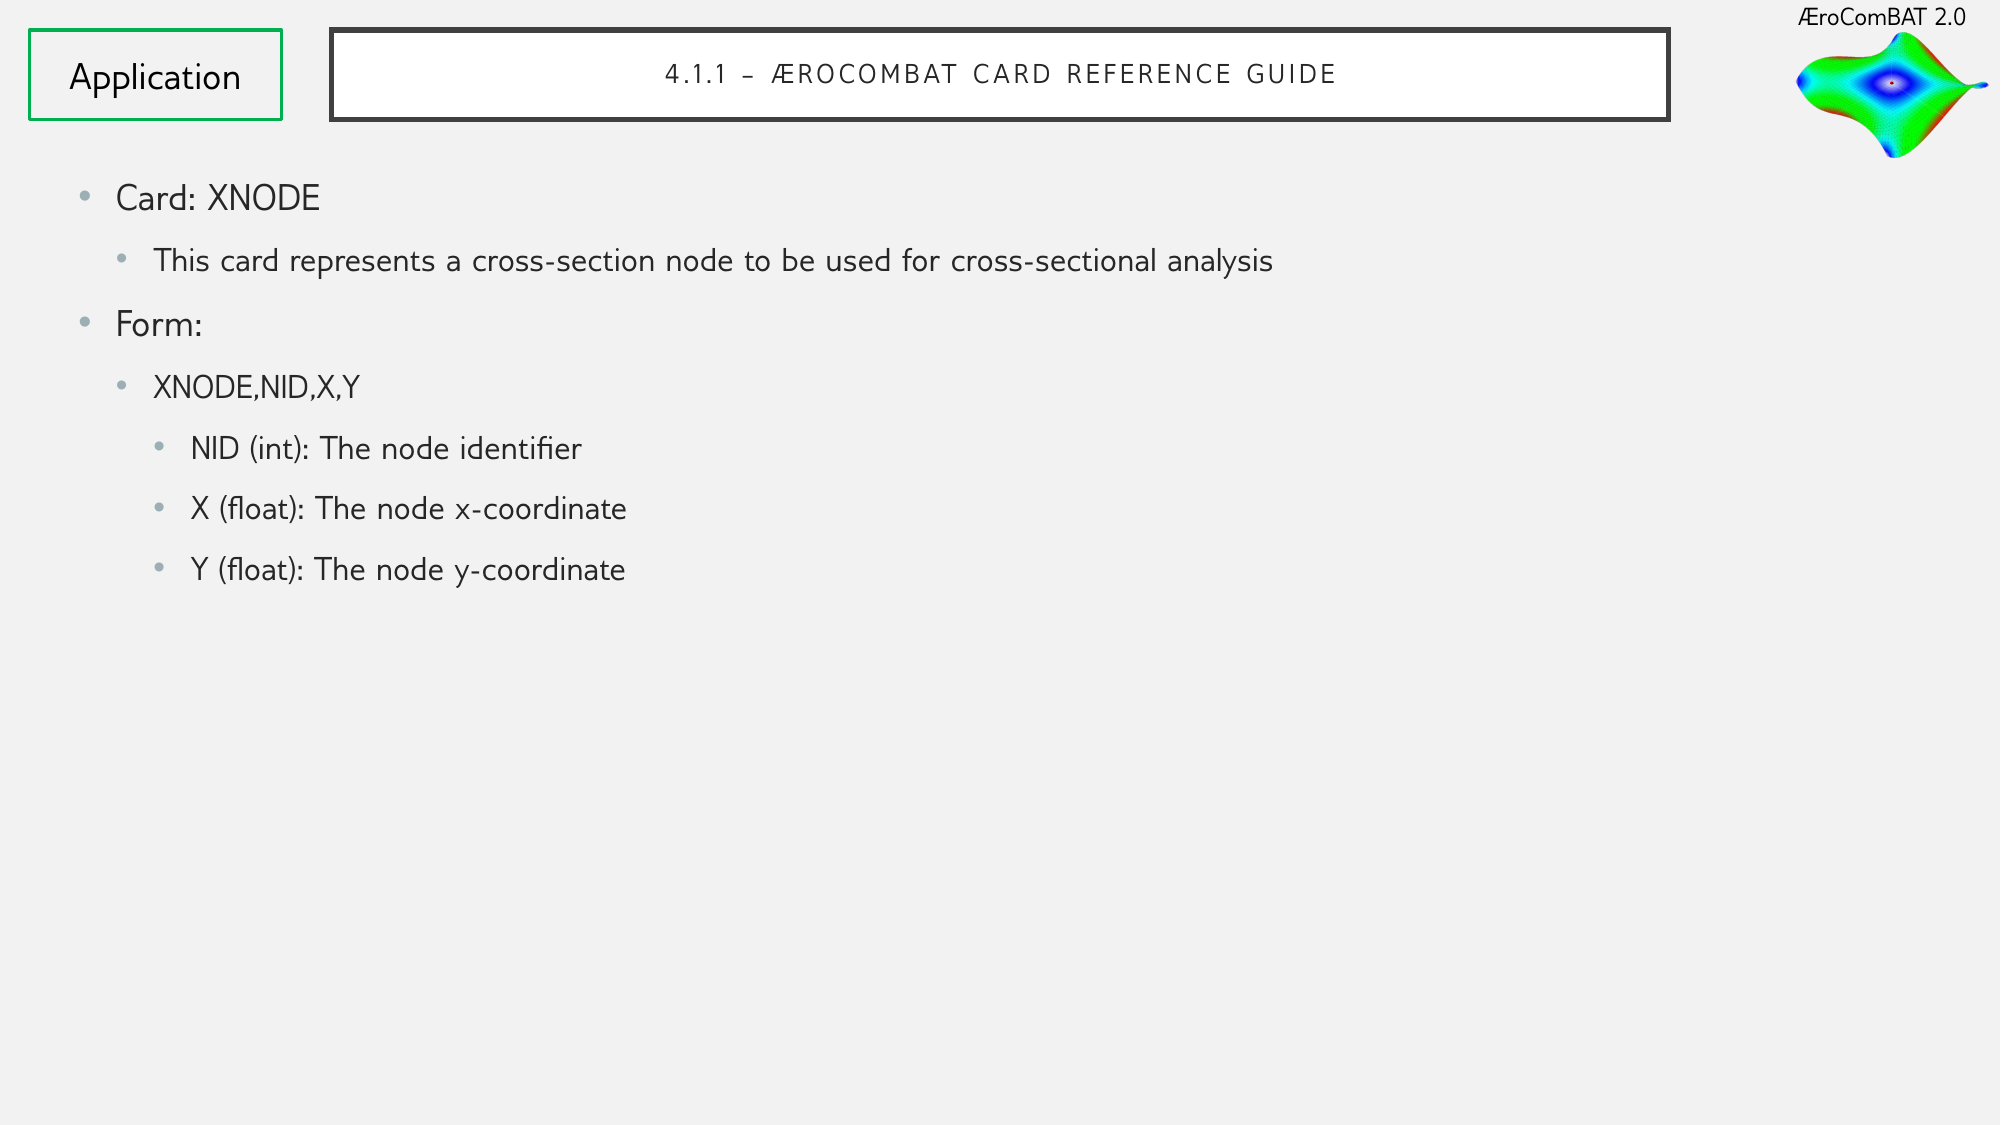

Application
# 4.1.1 – AeroComBAT Card Reference Guide
Card: XNODE
This card represents a cross-section node to be used for cross-sectional analysis
Form:
XNODE,NID,X,Y
NID (int): The node identifier
X (float): The node x-coordinate
Y (float): The node y-coordinate